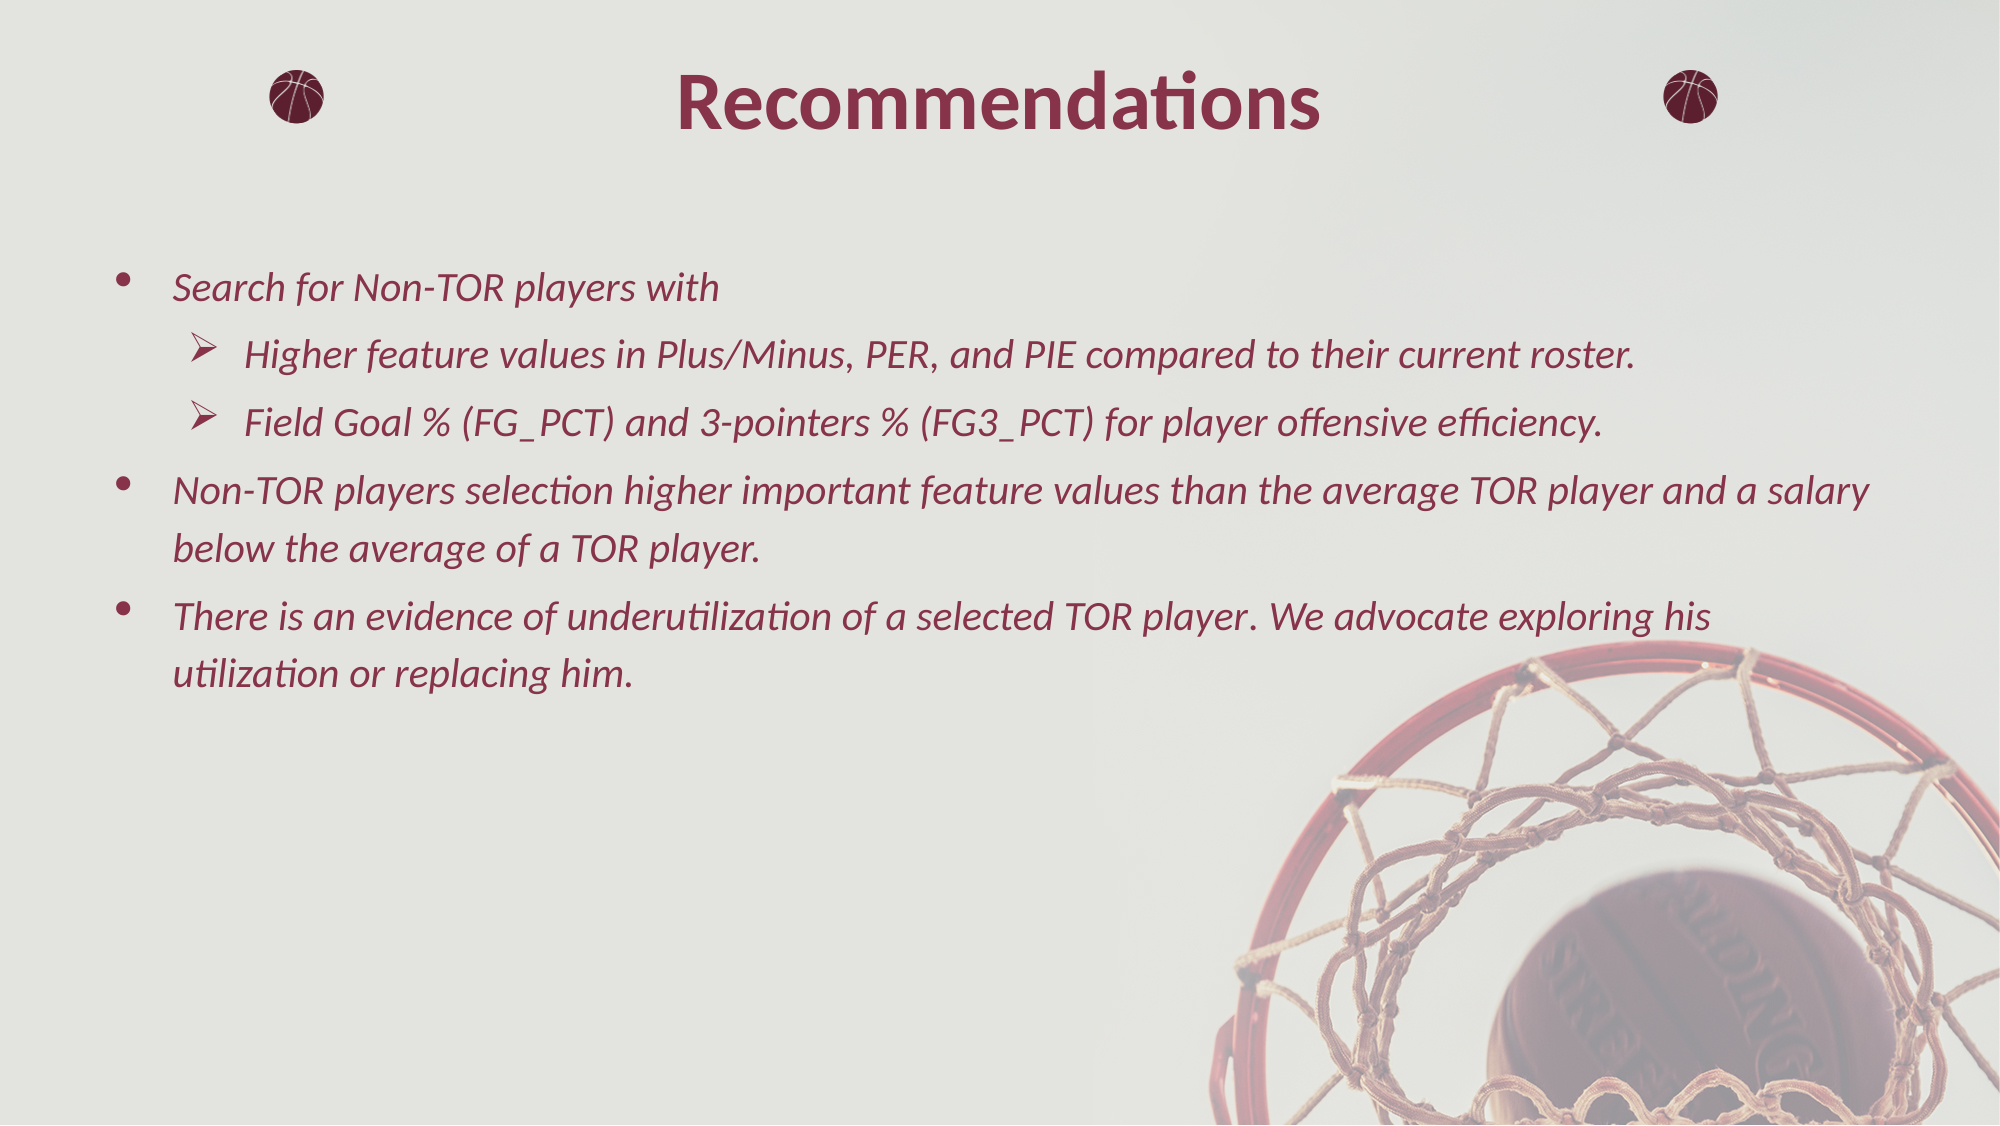

# Recommendations
Search for Non-TOR players with
Higher feature values in Plus/Minus, PER, and PIE compared to their current roster. ​
Field Goal % (FG_PCT) and 3-pointers % (FG3_PCT) for player offensive efficiency.
Non-TOR players selection higher important feature values than the average TOR player and a salary below the average of a TOR player.
There is an evidence of underutilization of a selected TOR player. We advocate exploring his utilization or replacing him.